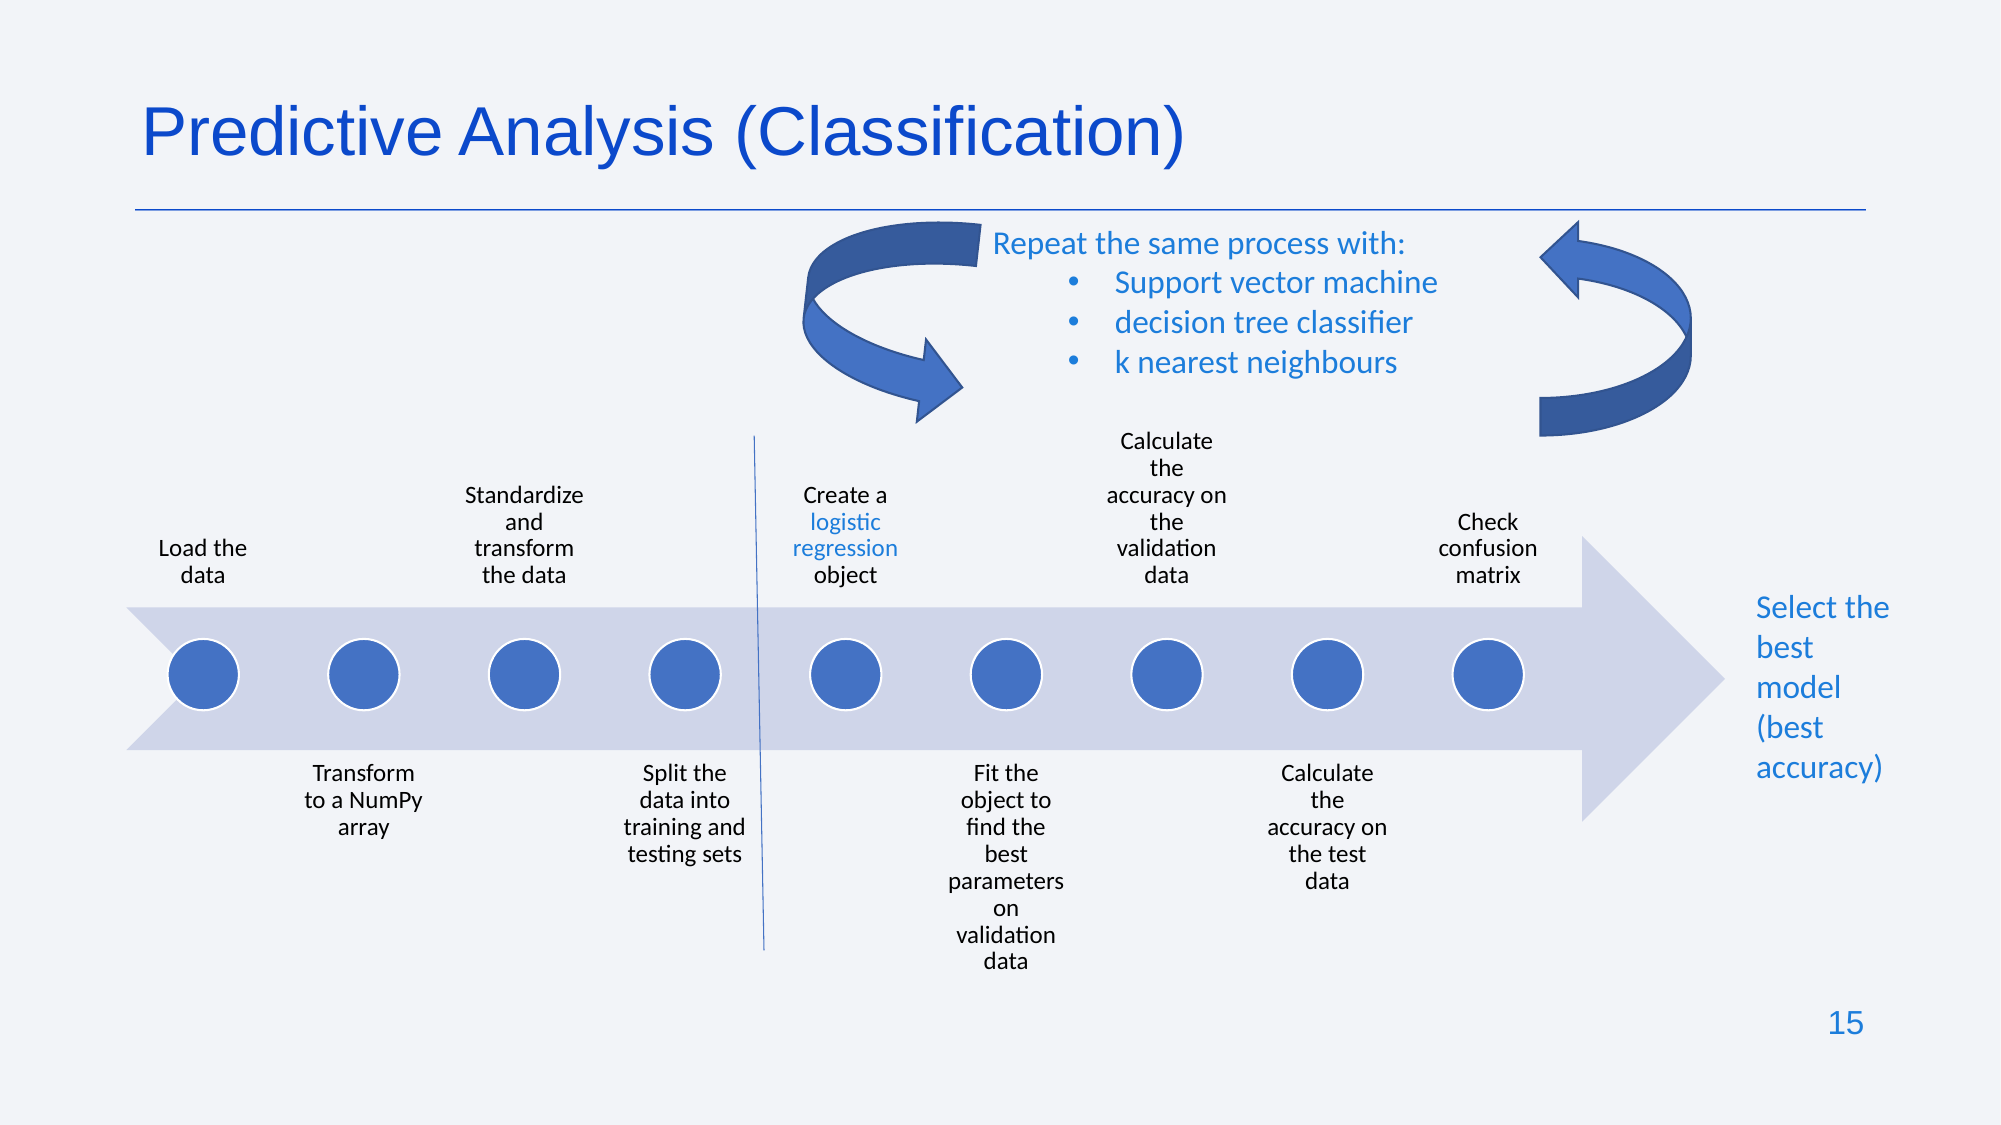

Predictive Analysis (Classification)
Repeat the same process with:
Support vector machine
decision tree classifier
k nearest neighbours

Load the data
Transform to a NumPy array
Standardize and transform the data
Split the data into training and testing sets
Create a logistic regression object
Fit the object to find the best parameters on validation data
Calculate the accuracy on the validation data
Calculate the accuracy on the test data
Check confusion matrix
Select the best model
(best accuracy)
15